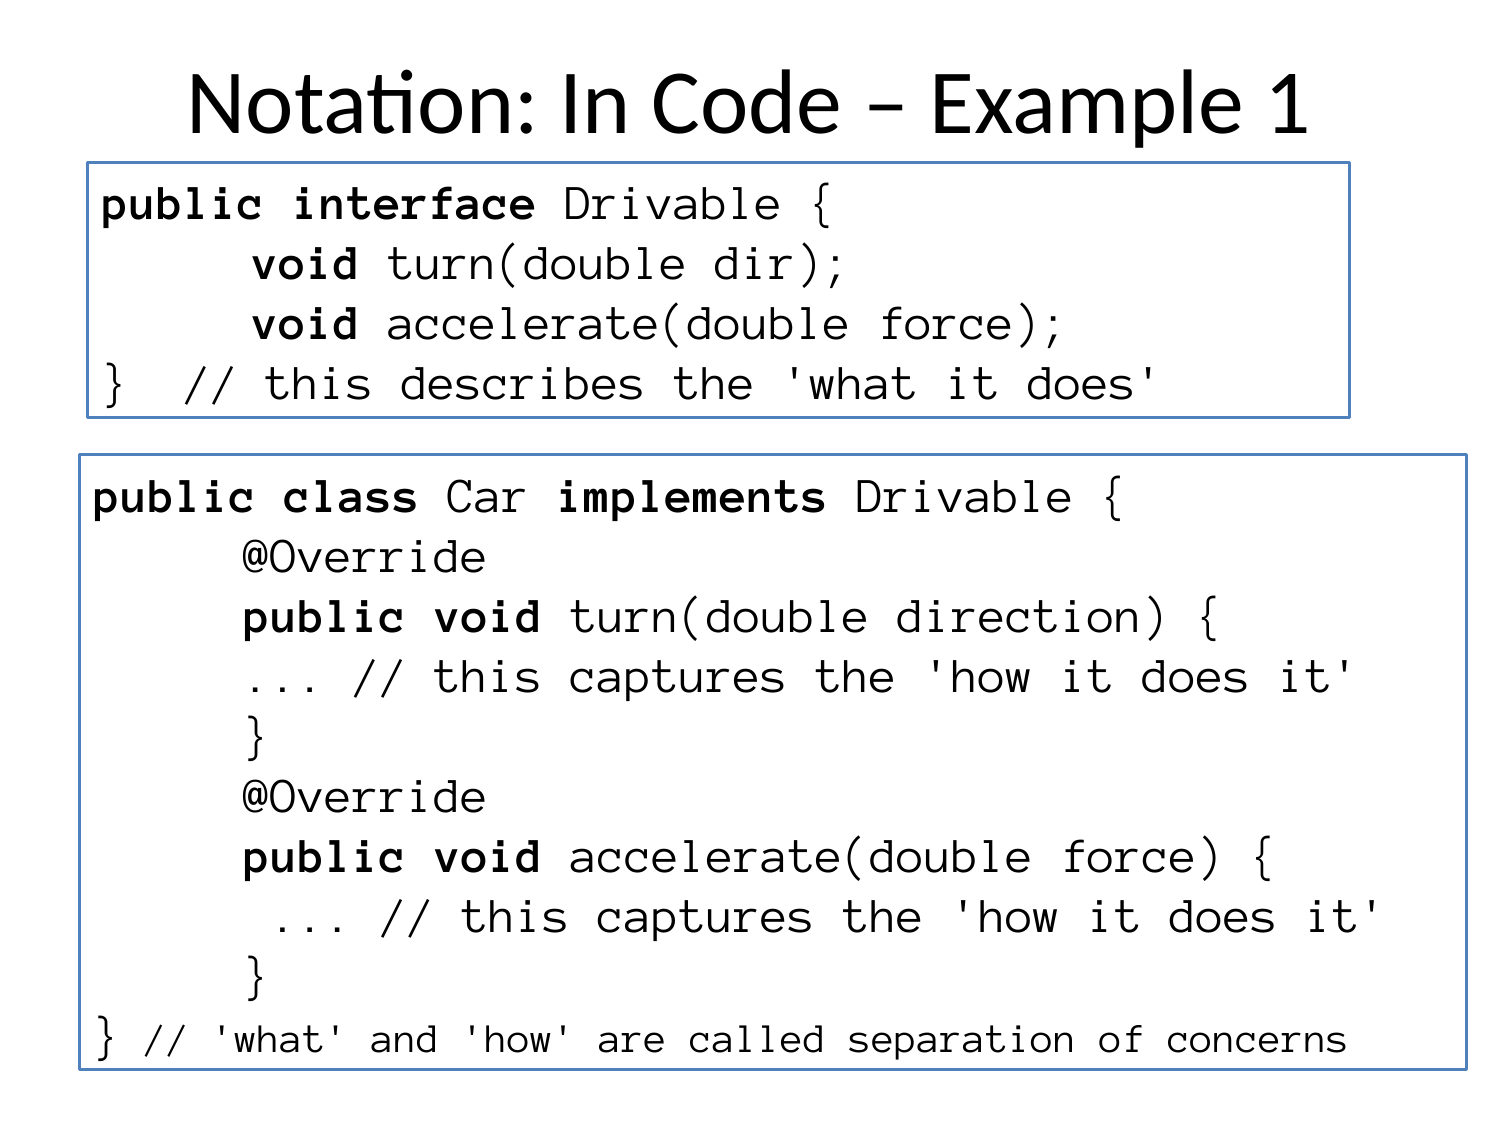

# Notation: In Code – Example 1
public interface Drivable {
	void turn(double dir);
	void accelerate(double force);
}  // this describes the 'what it does'
public class Car implements Drivable {
	@Override
	public void turn(double direction) {
	... // this captures the 'how it does it'
	}
	@Override
	public void accelerate(double force) {
	 ... // this captures the 'how it does it'
	}
} // 'what' and 'how' are called separation of concerns